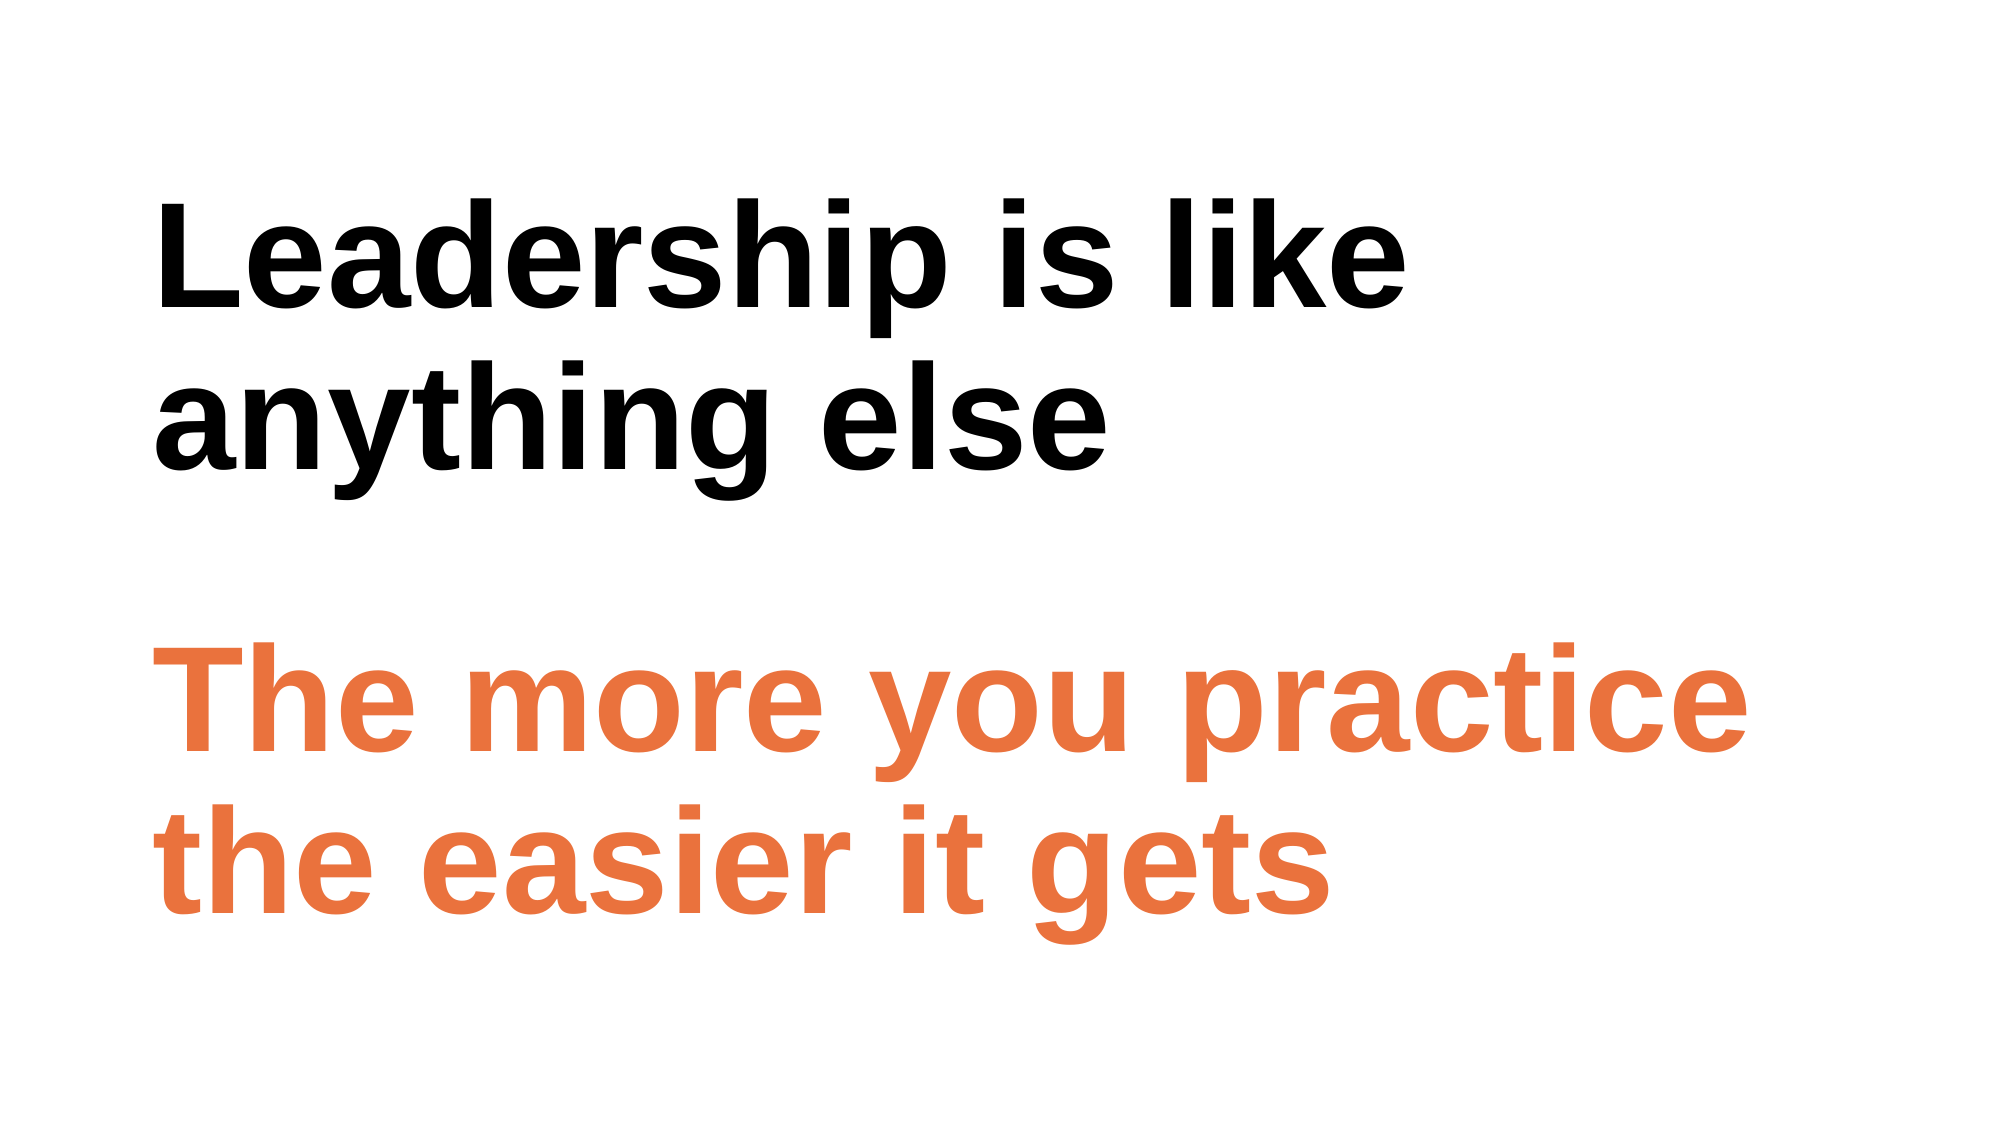

Leadership is like anything else
The more you practice the easier it gets